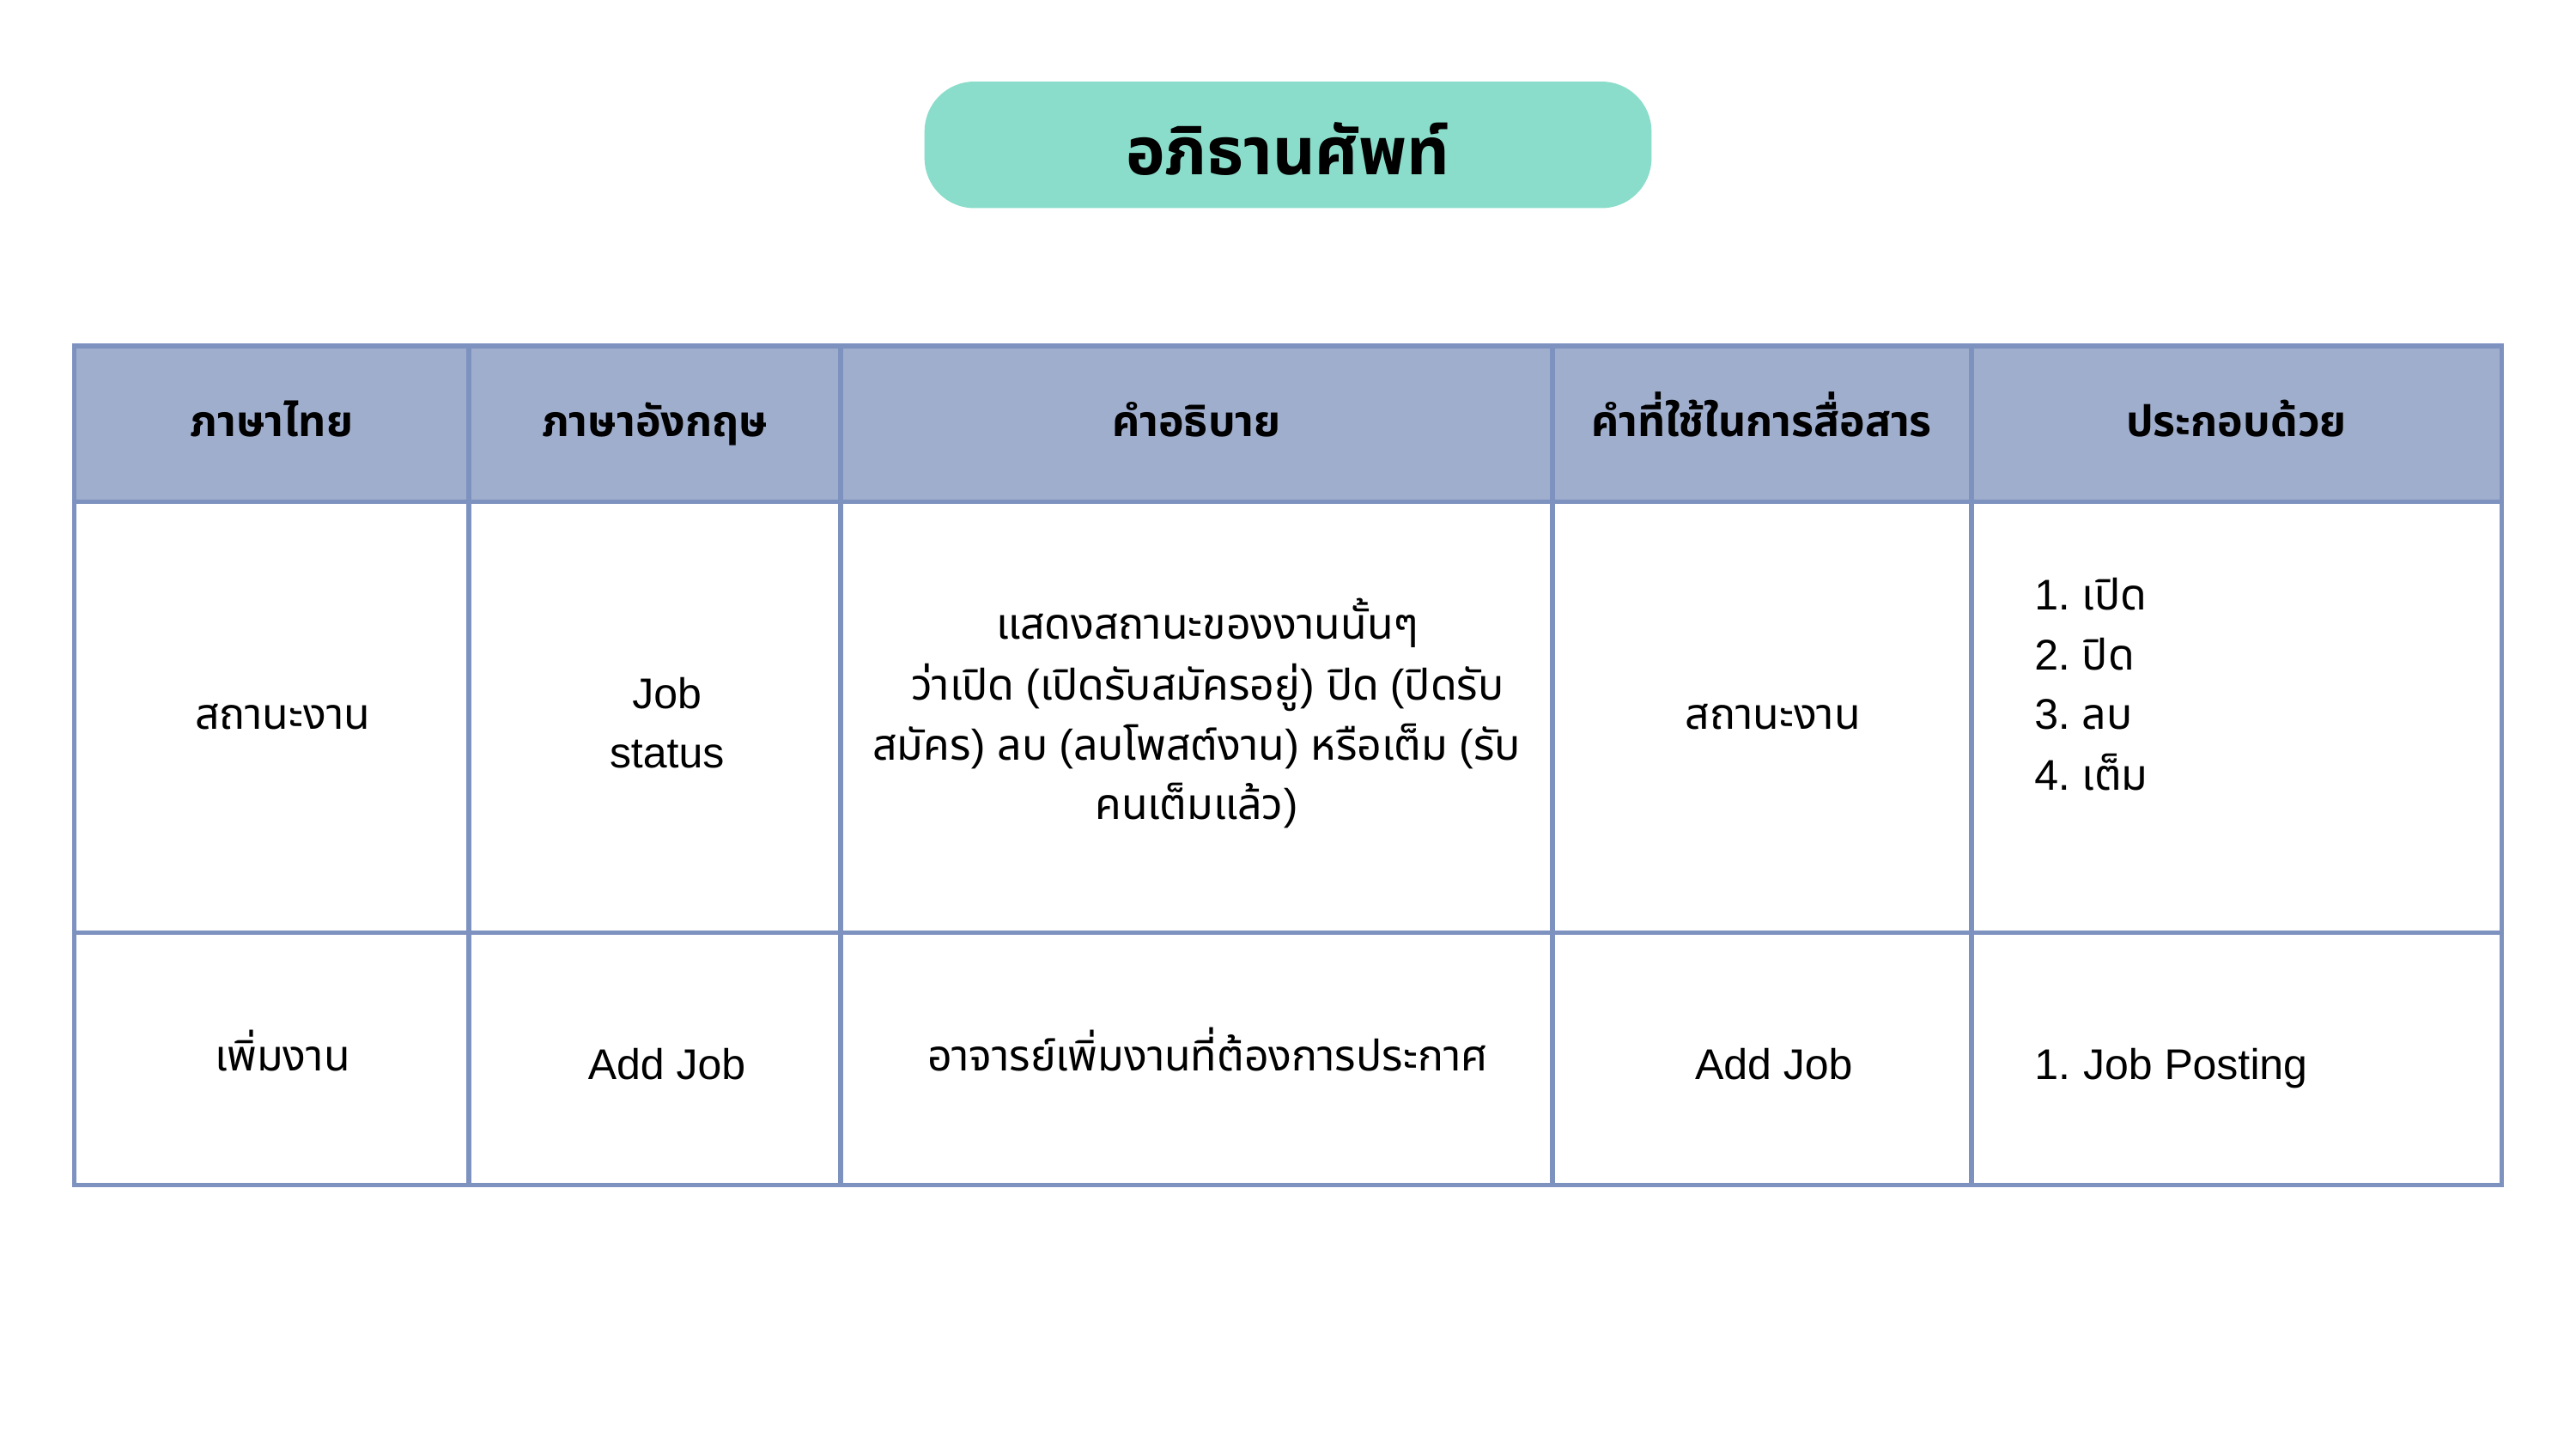

อภิธานศัพท์
| ภาษาไทย | ภาษาอังกฤษ | คำอธิบาย | คำที่ใช้ในการสื่อสาร | ประกอบด้วย |
| --- | --- | --- | --- | --- |
| สถานะงาน | Job status | แสดงสถานะของงานนั้นๆ ว่าเปิด (เปิดรับสมัครอยู่) ปิด (ปิดรับสมัคร) ลบ (ลบโพสต์งาน) หรือเต็ม (รับคนเต็มแล้ว) | สถานะงาน | เปิด ปิด ลบ เต็ม |
| เพิ่มงาน | Add Job | อาจารย์เพิ่มงานที่ต้องการประกาศ | Add Job | Job Posting |